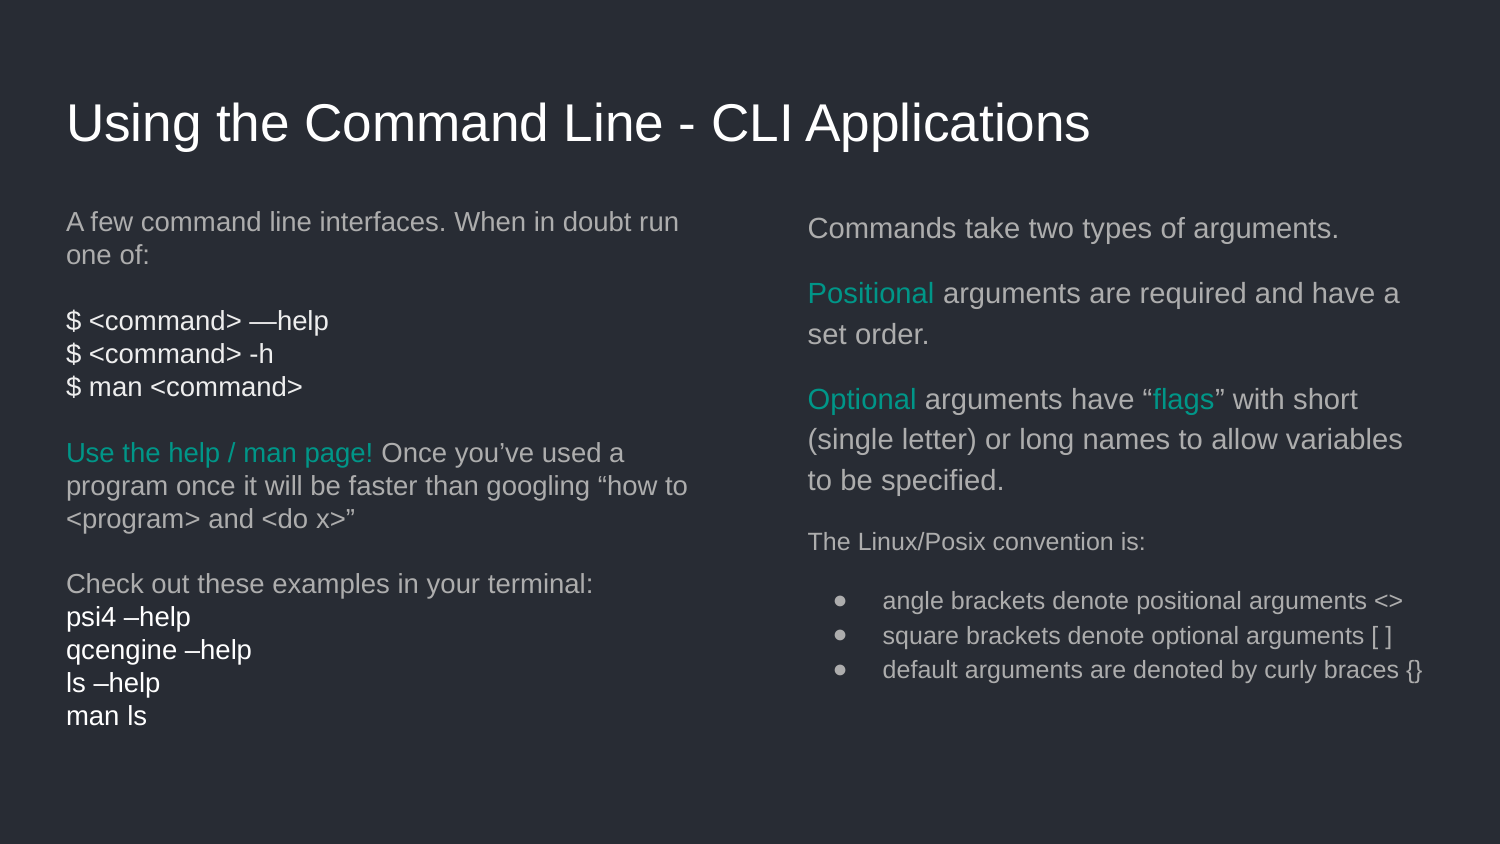

# Using the Command Line - CLI Applications
A few command line interfaces. When in doubt run one of:

$ <command> —help
$ <command> -h
$ man <command>

Use the help / man page! Once you’ve used a program once it will be faster than googling “how to <program> and <do x>”

Check out these examples in your terminal:
psi4 –help
qcengine –help
ls –help
man ls
Commands take two types of arguments.
Positional arguments are required and have a set order.
Optional arguments have “flags” with short (single letter) or long names to allow variables to be specified.
The Linux/Posix convention is:
angle brackets denote positional arguments <>
square brackets denote optional arguments [ ]
default arguments are denoted by curly braces {}